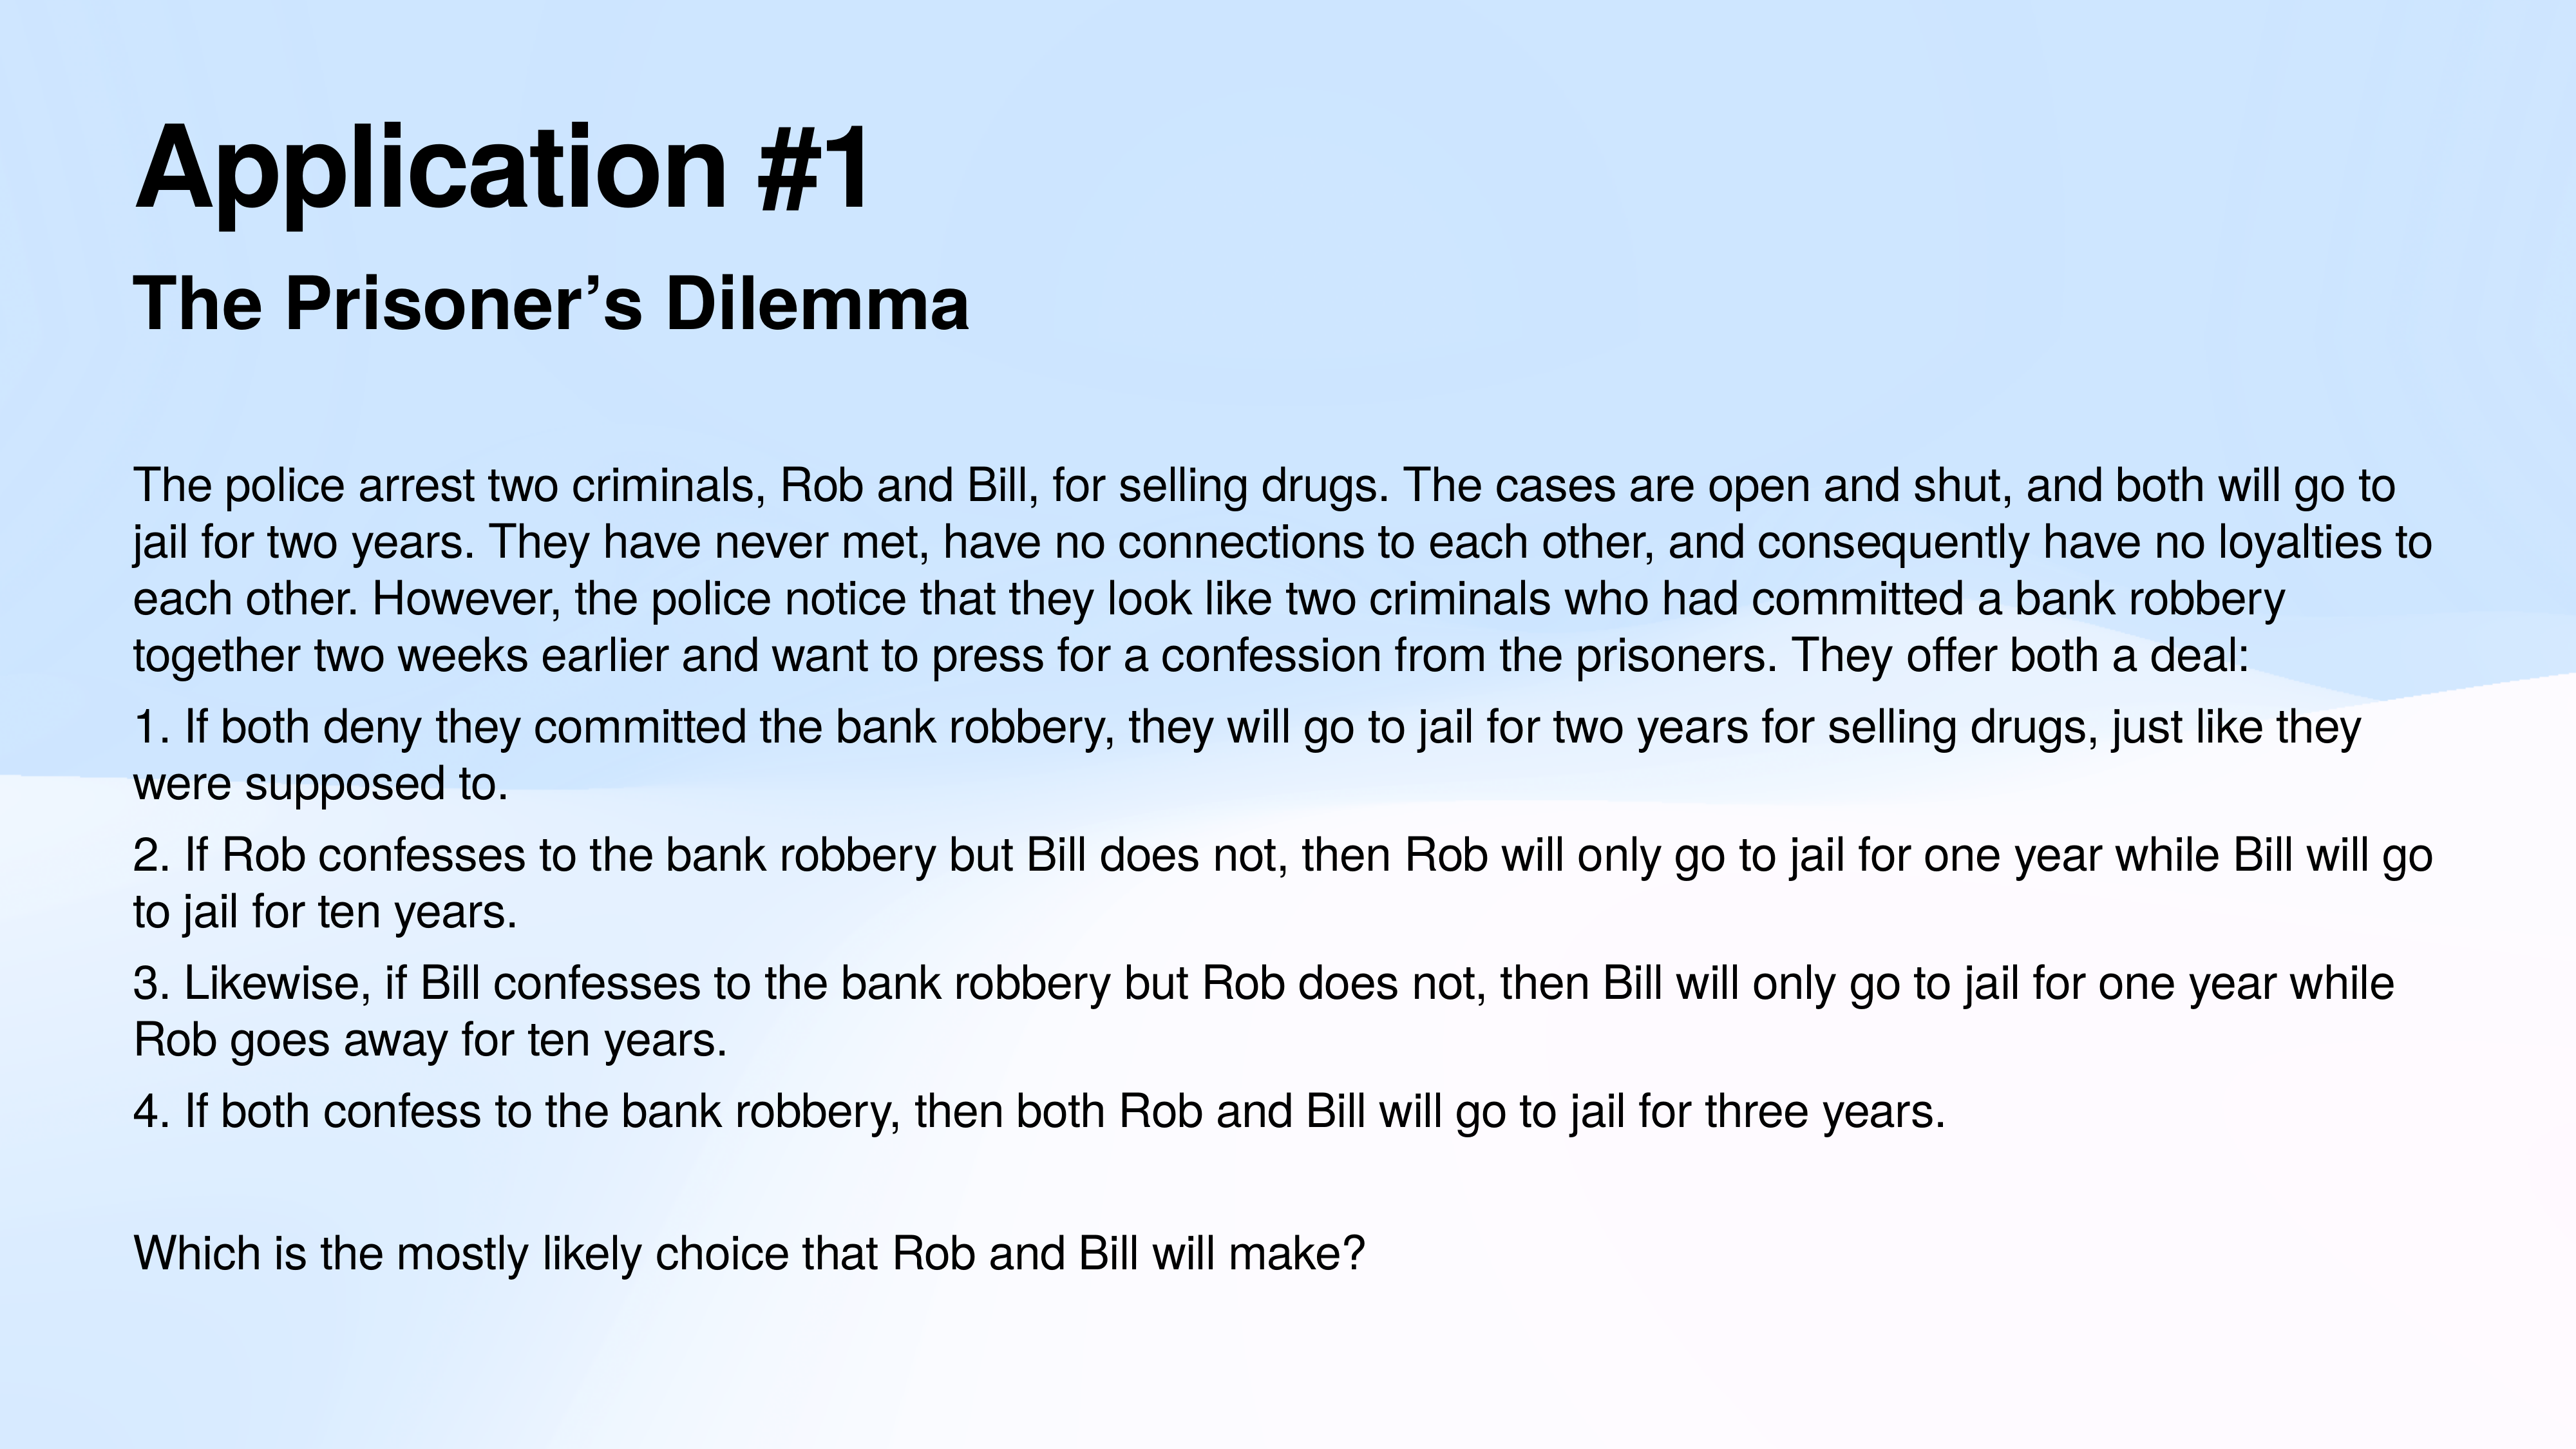

# Application #1
The Prisoner’s Dilemma
The police arrest two criminals, Rob and Bill, for selling drugs. The cases are open and shut, and both will go to jail for two years. They have never met, have no connections to each other, and consequently have no loyalties to each other. However, the police notice that they look like two criminals who had committed a bank robbery together two weeks earlier and want to press for a confession from the prisoners. They offer both a deal:
1. If both deny they committed the bank robbery, they will go to jail for two years for selling drugs, just like they were supposed to.
2. If Rob confesses to the bank robbery but Bill does not, then Rob will only go to jail for one year while Bill will go to jail for ten years.
3. Likewise, if Bill confesses to the bank robbery but Rob does not, then Bill will only go to jail for one year while Rob goes away for ten years.
4. If both confess to the bank robbery, then both Rob and Bill will go to jail for three years.

Which is the mostly likely choice that Rob and Bill will make?